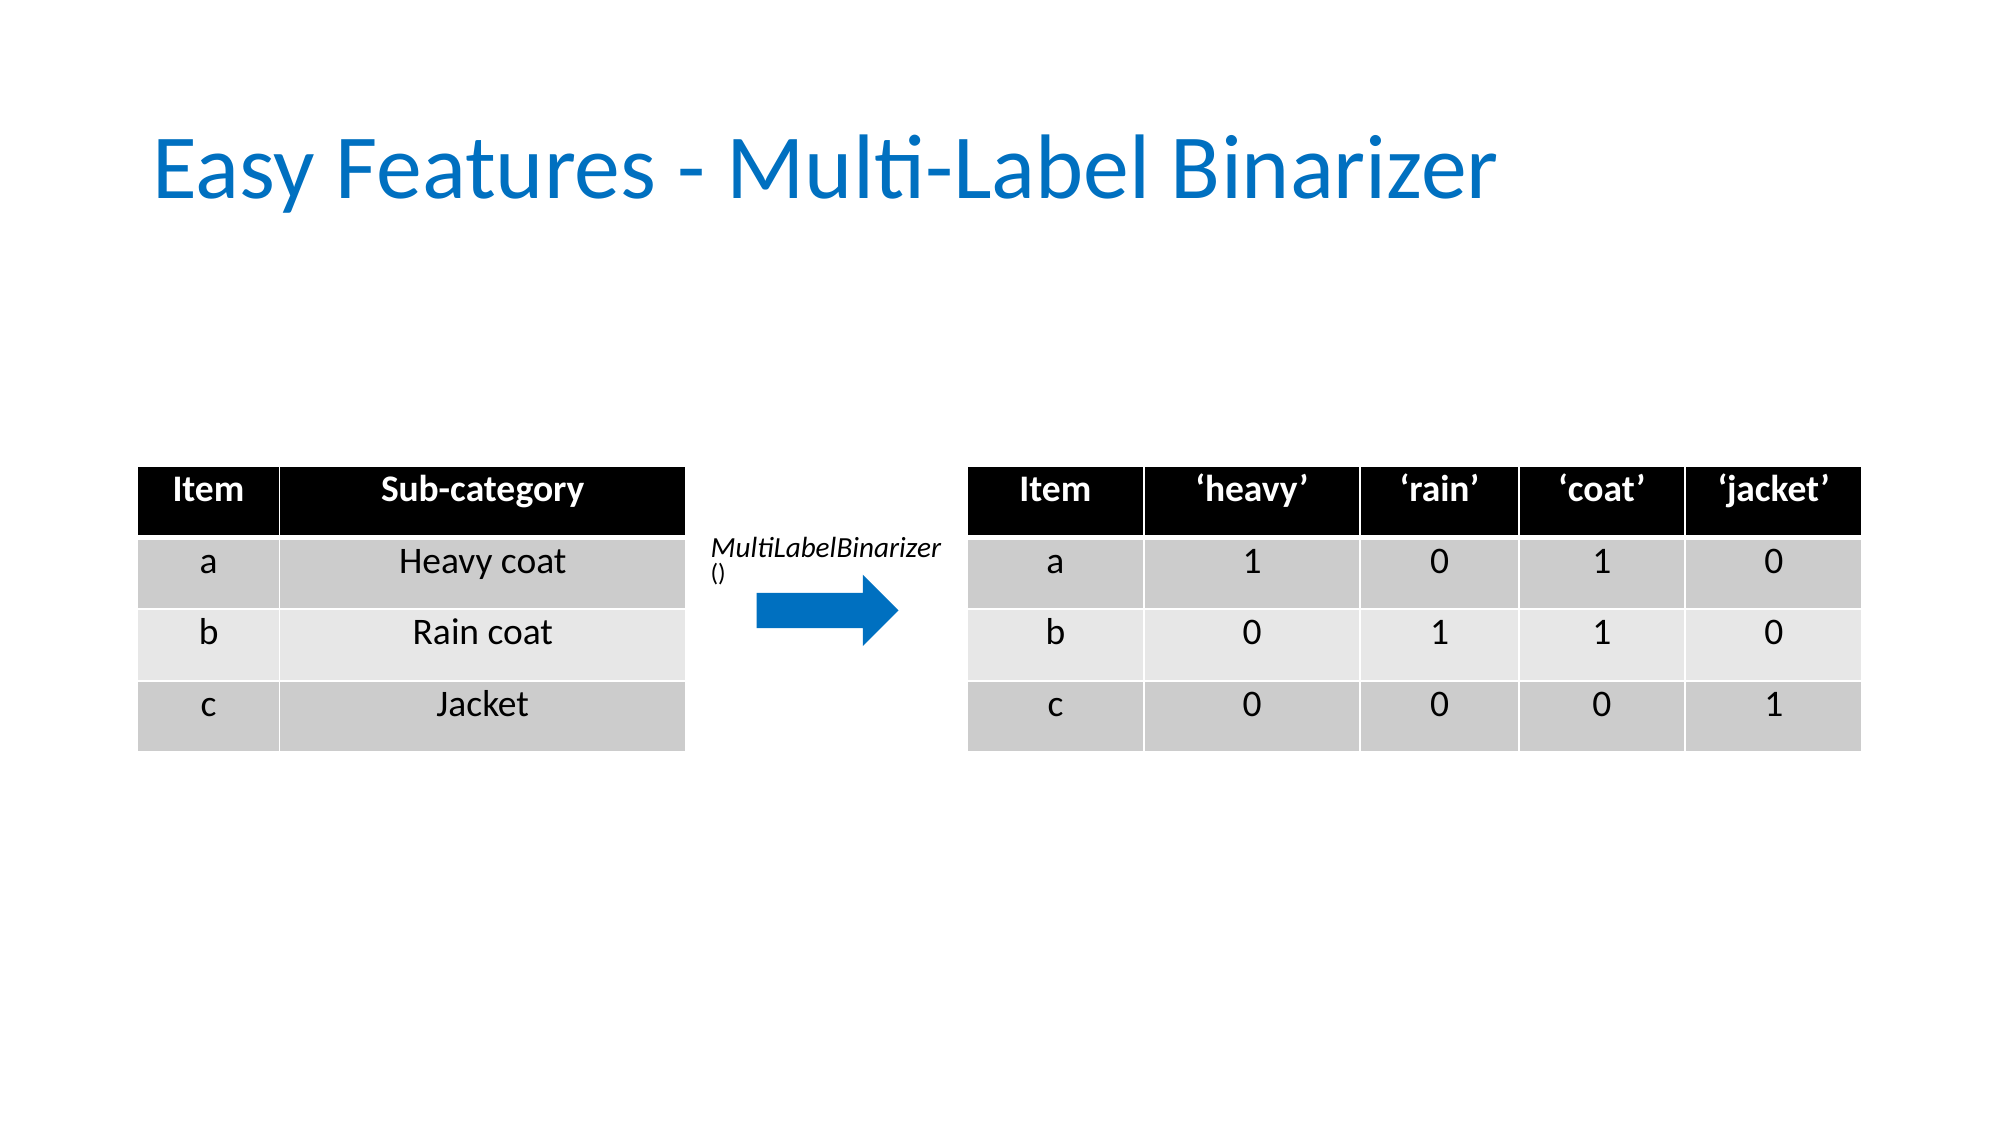

# Easy Features - Multi-Label Binarizer
| Item | Sub-category |
| --- | --- |
| a | Heavy coat |
| b | Rain coat |
| c | Jacket |
| Item | ‘heavy’ | ‘rain’ | ‘coat’ | ‘jacket’ |
| --- | --- | --- | --- | --- |
| a | 1 | 0 | 1 | 0 |
| b | 0 | 1 | 1 | 0 |
| c | 0 | 0 | 0 | 1 |
MultiLabelBinarizer()